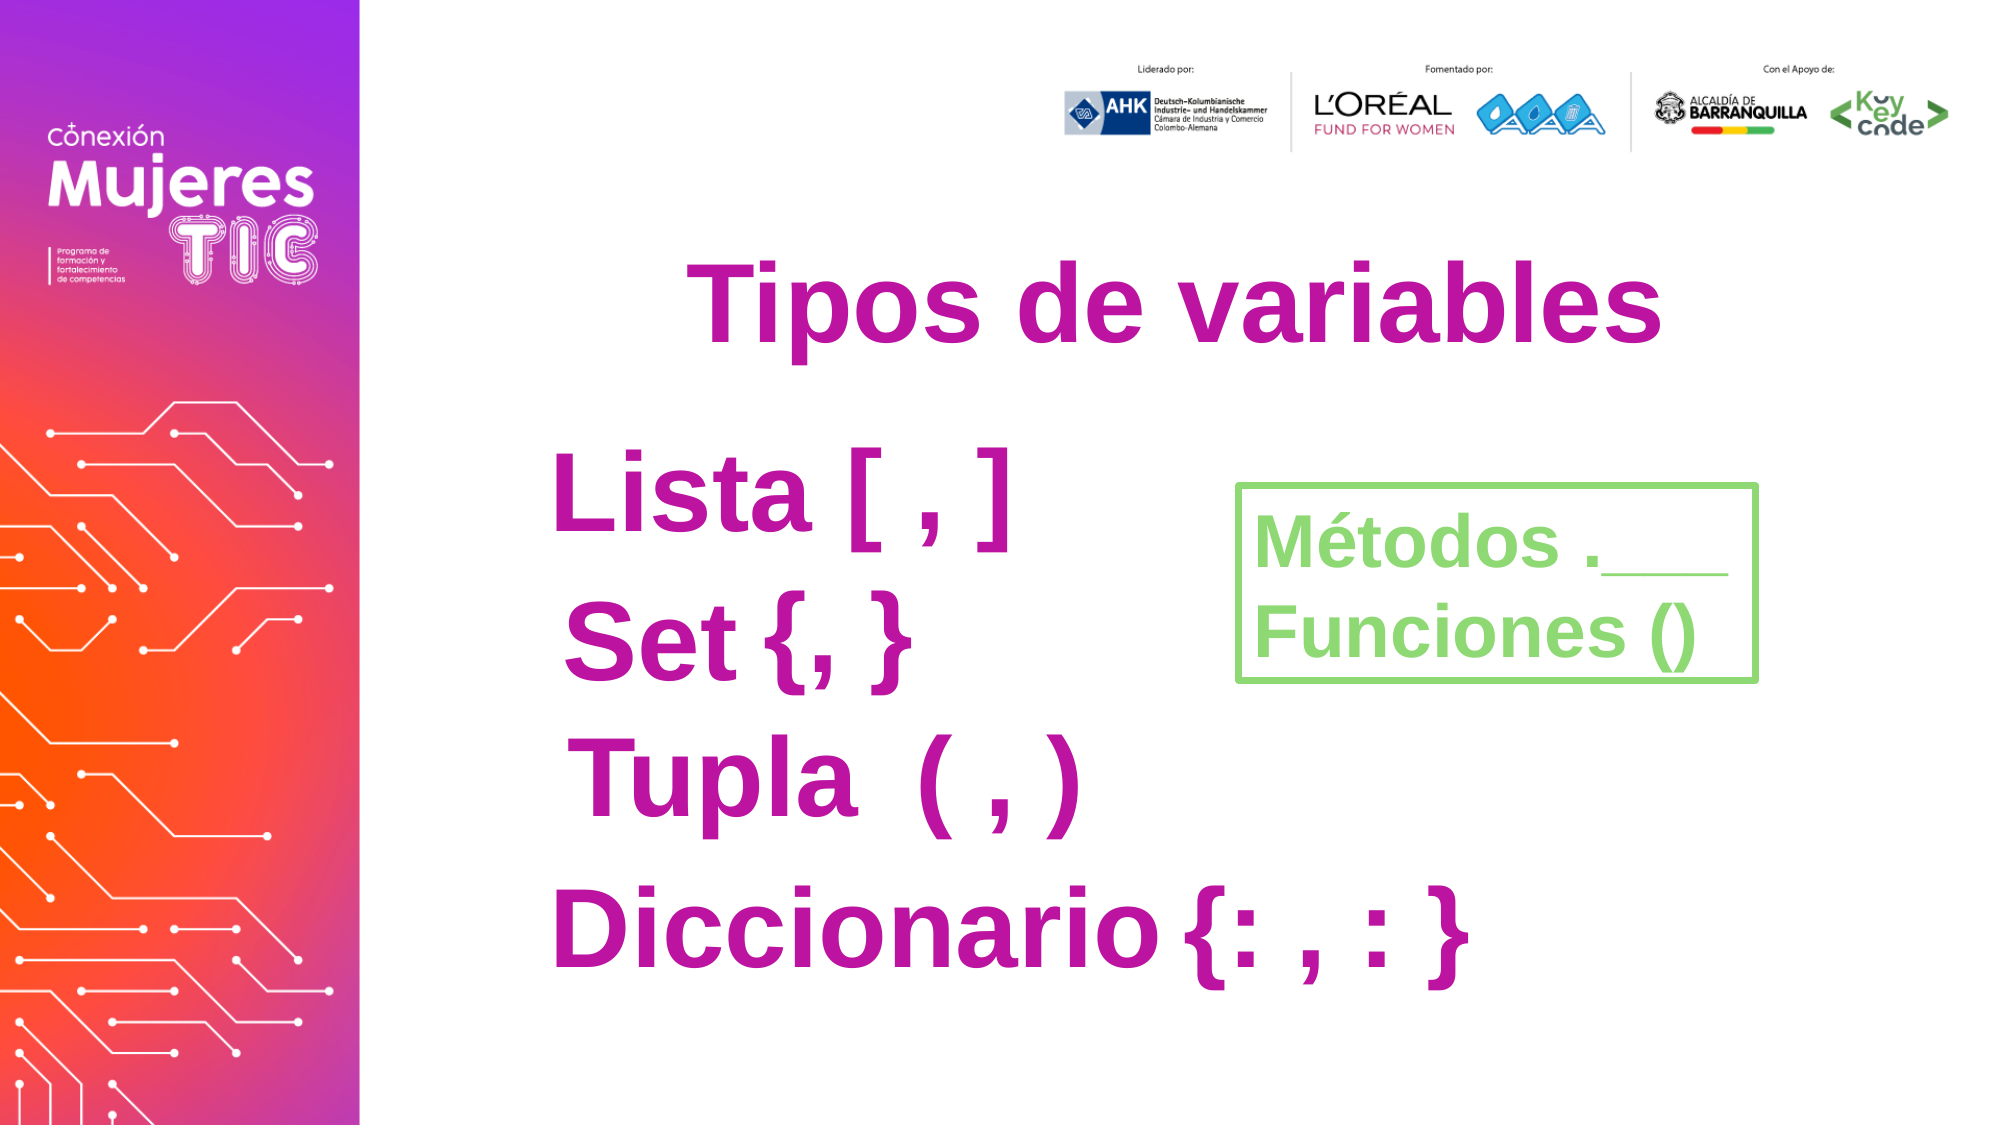

Tipos de variables
[ , ]
Lista
Métodos .___
Funciones ()
{, }
Set
Tupla
( , )
Diccionario
{: , : }